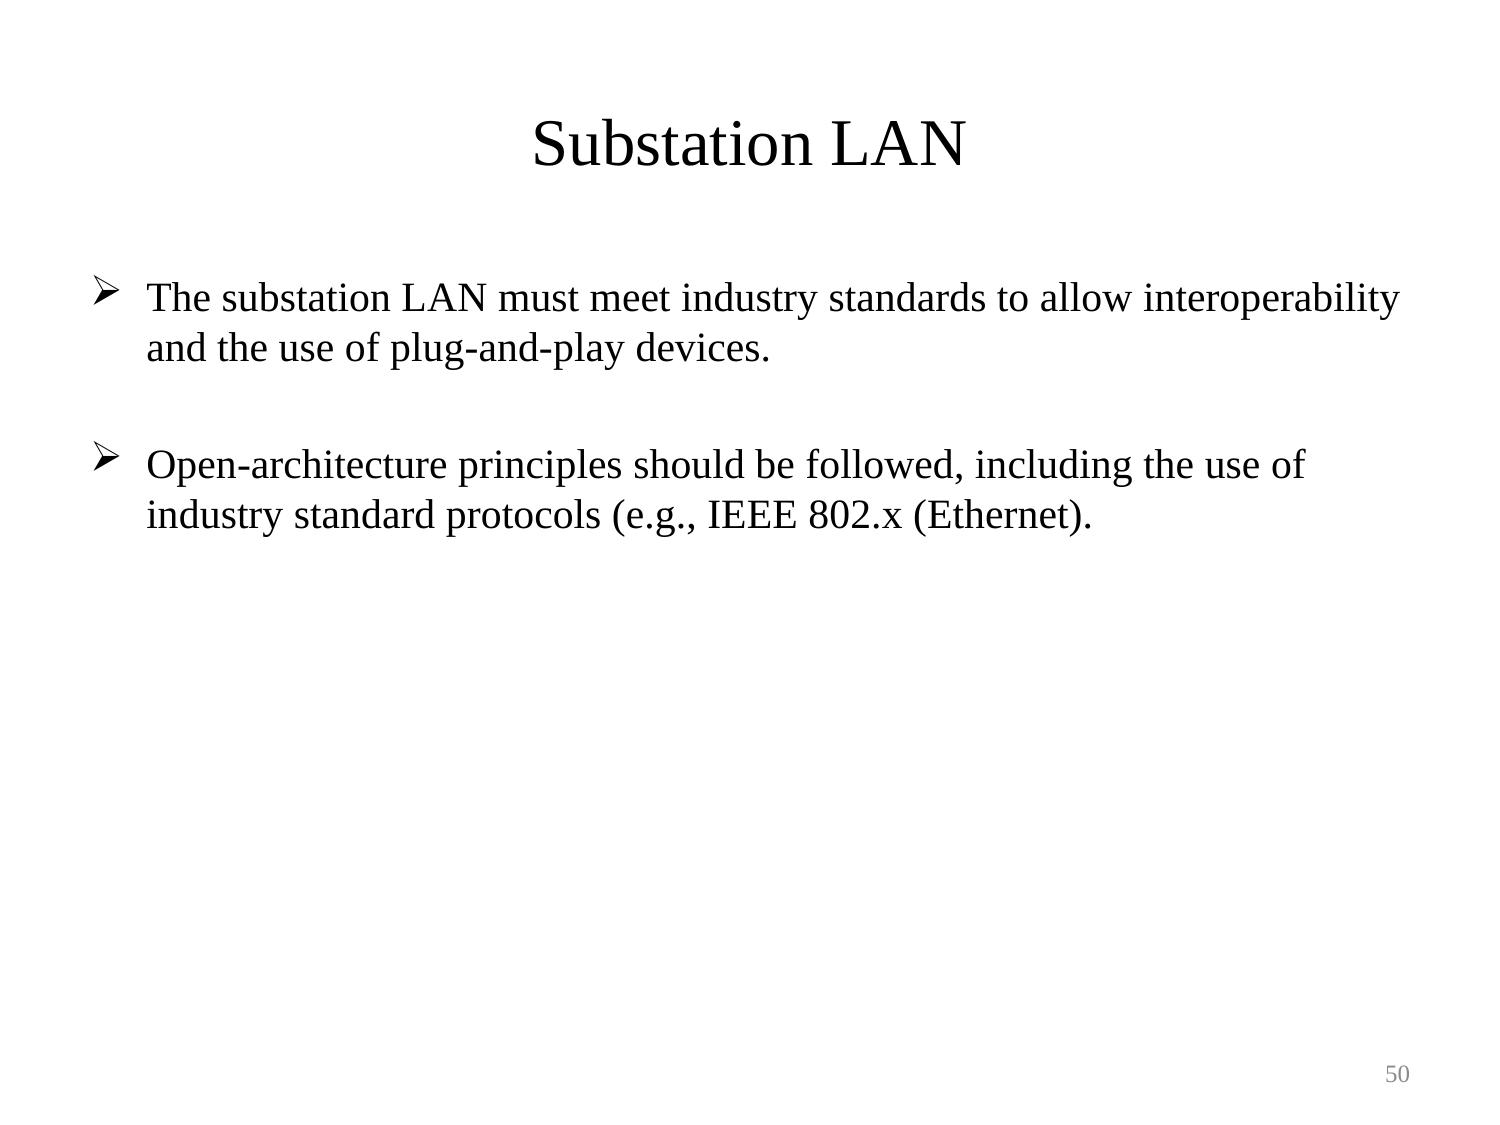

# Substation LAN
The substation LAN must meet industry standards to allow interoperability and the use of plug-and-play devices.

Open-architecture principles should be followed, including the use of industry standard protocols (e.g., IEEE 802.x (Ethernet).

50